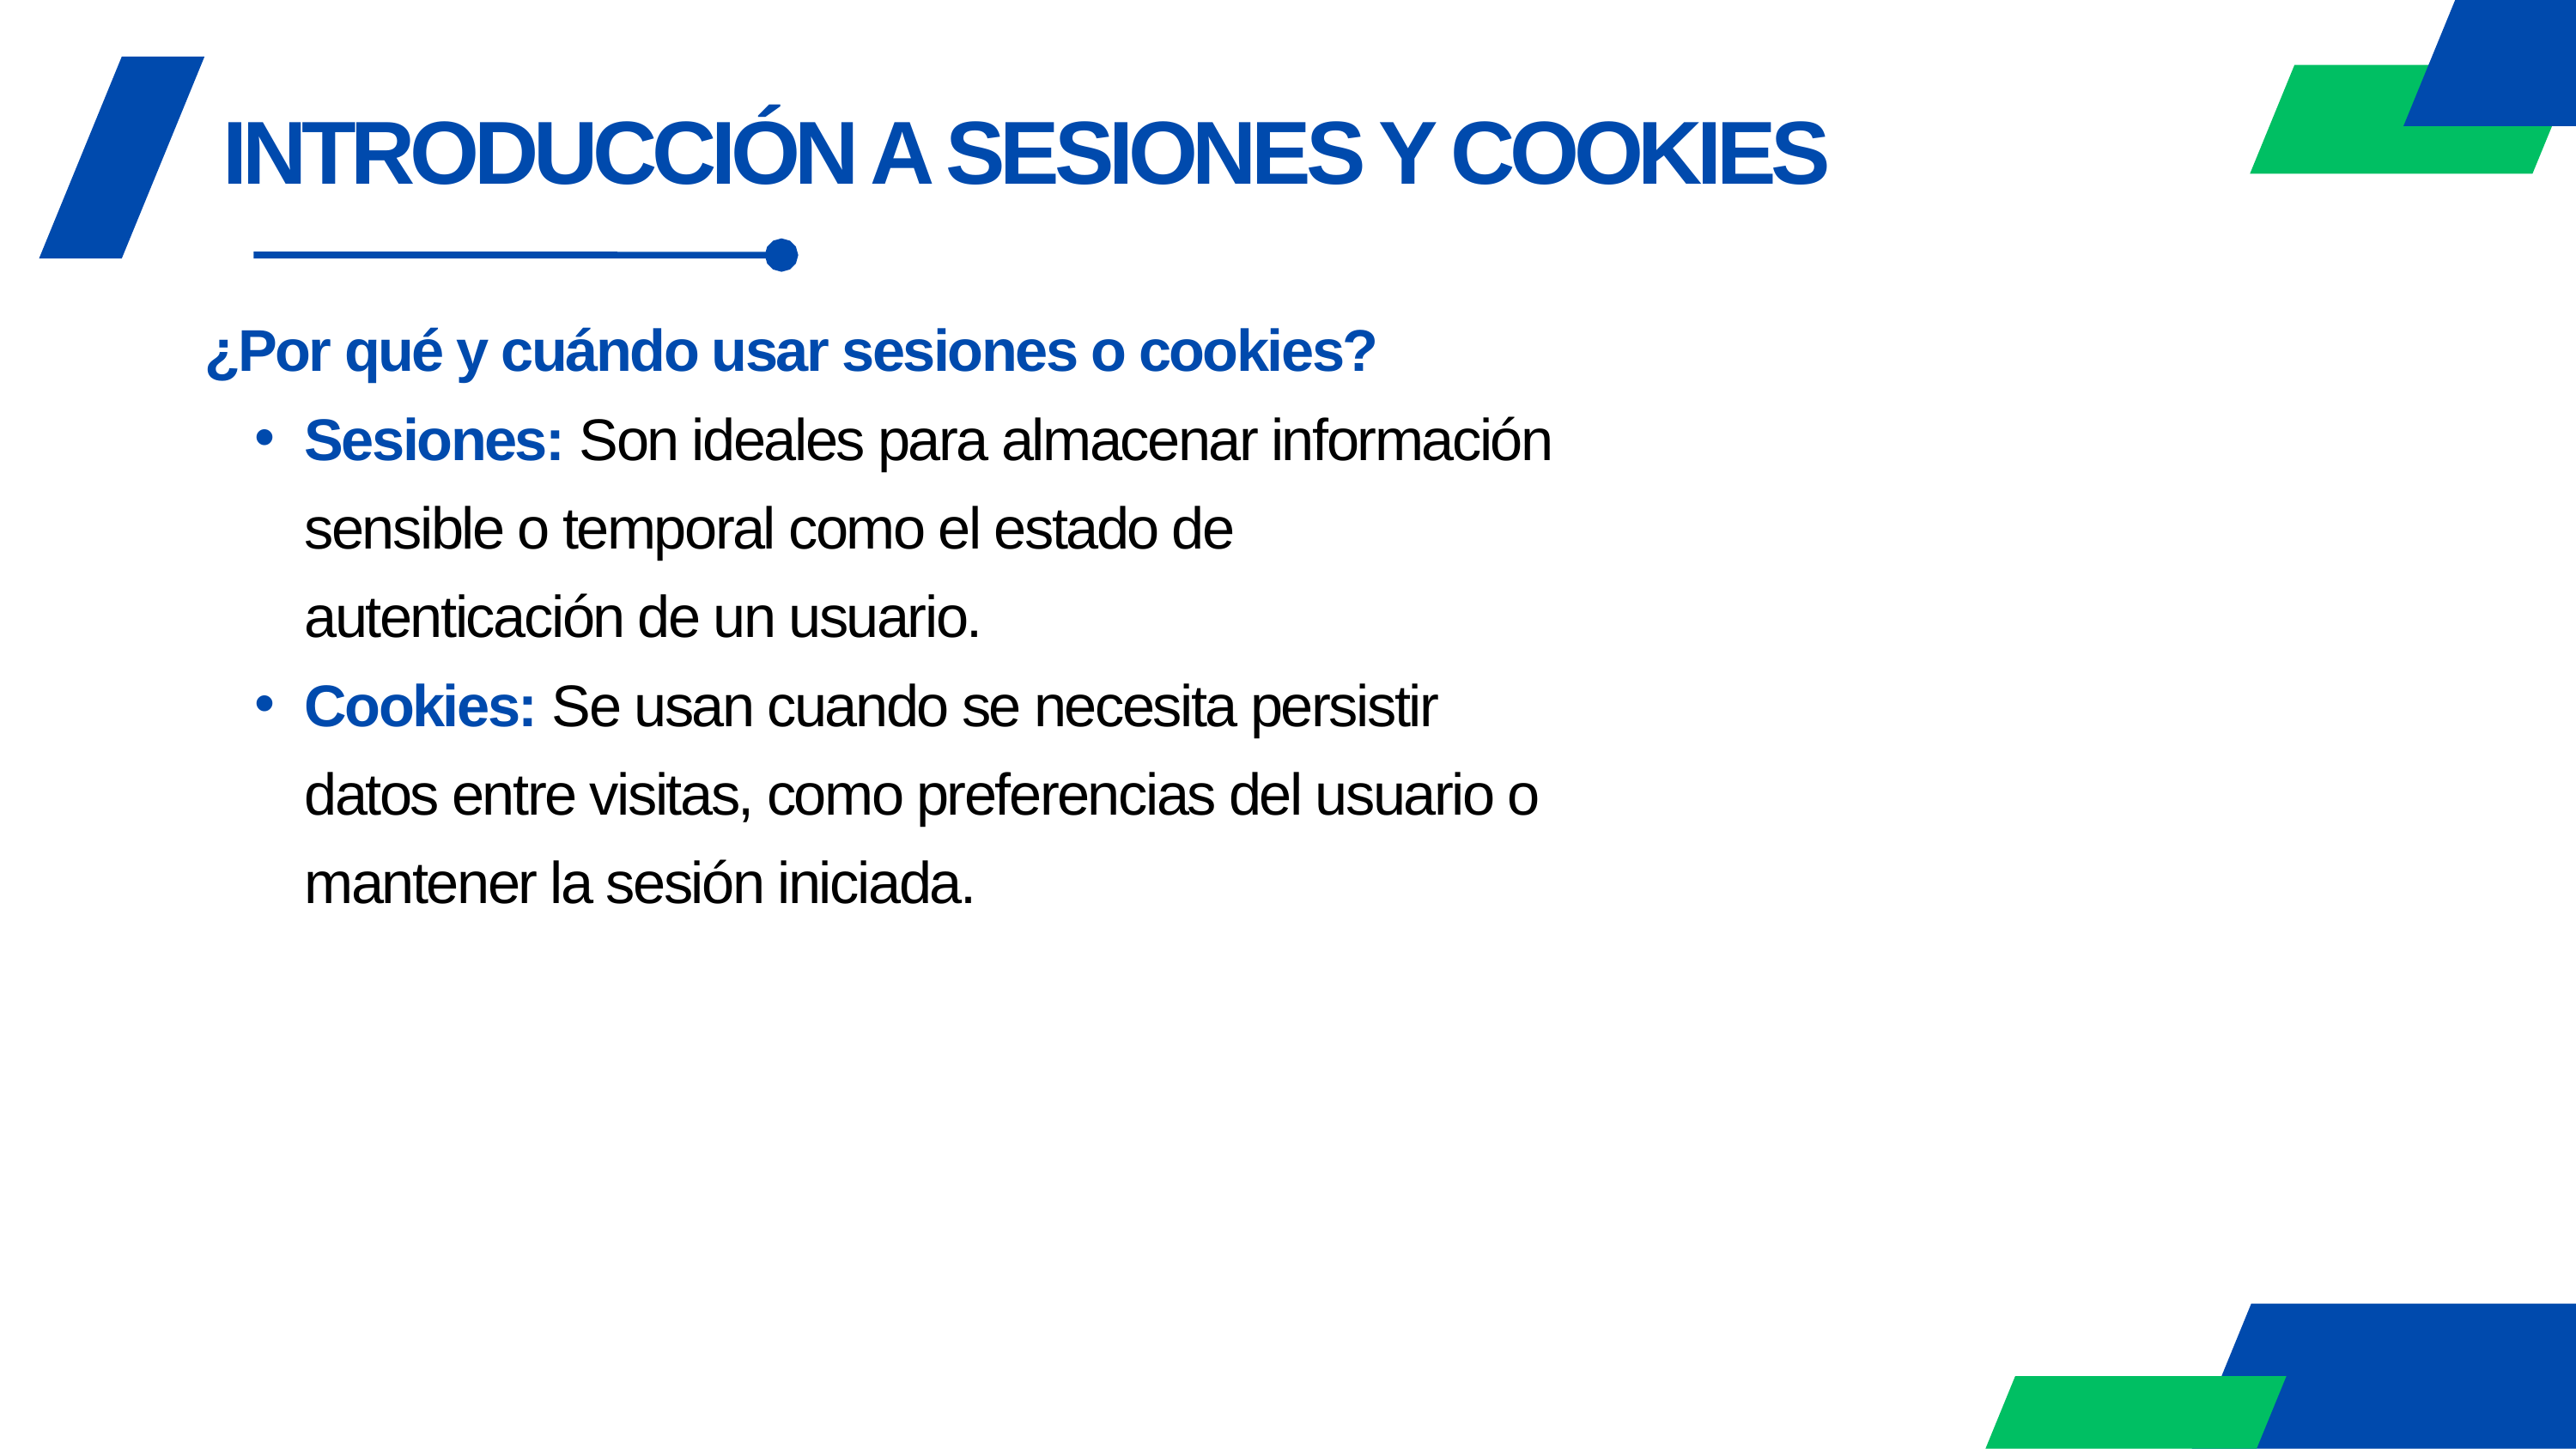

INTRODUCCIÓN A SESIONES Y COOKIES

¿Por qué y cuándo usar sesiones o cookies?
Sesiones: Son ideales para almacenar información sensible o temporal como el estado de autenticación de un usuario.
Cookies: Se usan cuando se necesita persistir datos entre visitas, como preferencias del usuario o mantener la sesión iniciada.